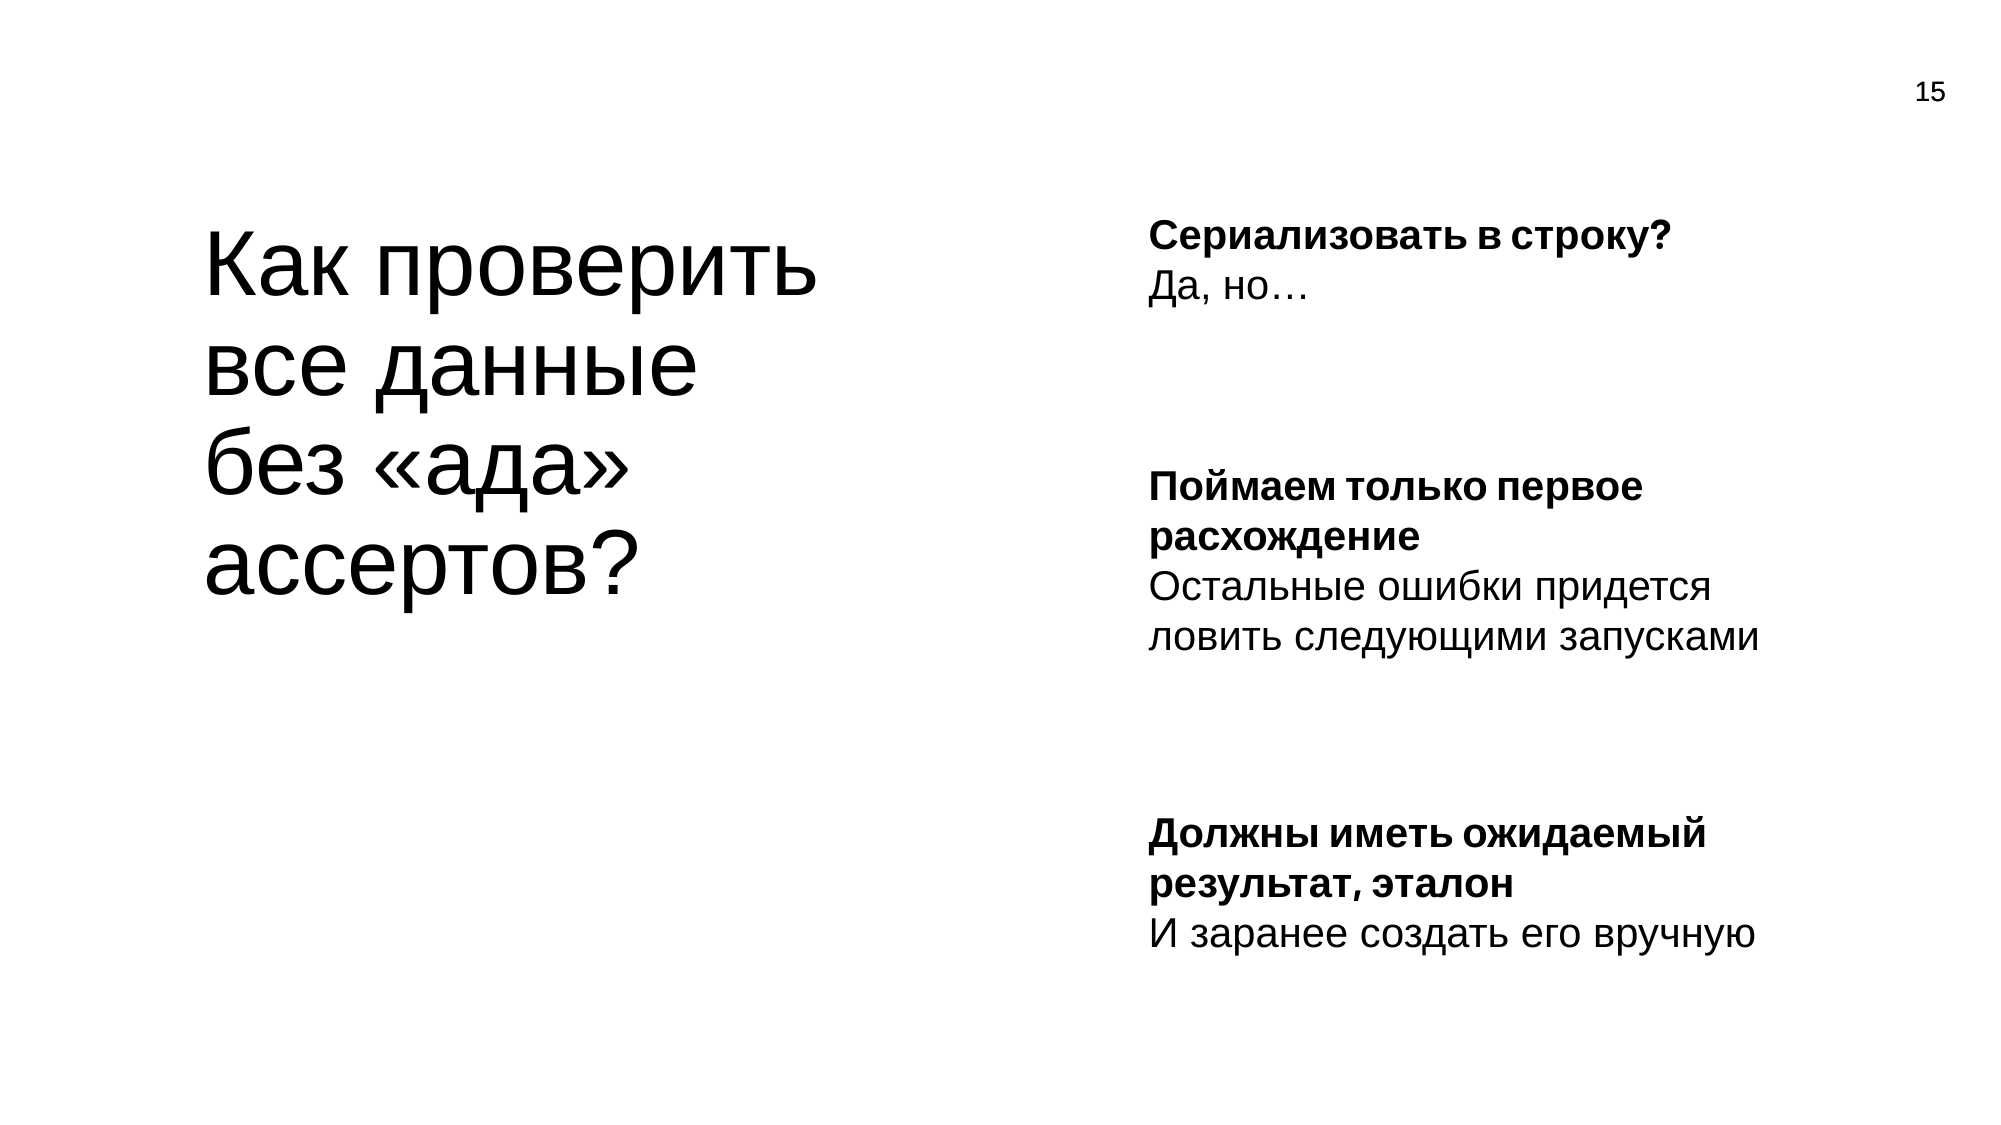

Сериализовать в строку?
Да, но…
Как проверить все данные без «ада» ассертов?
Поймаем только первое расхождение
Остальные ошибки придется ловить следующими запусками

Должны иметь ожидаемый результат, эталон
И заранее создать его вручную